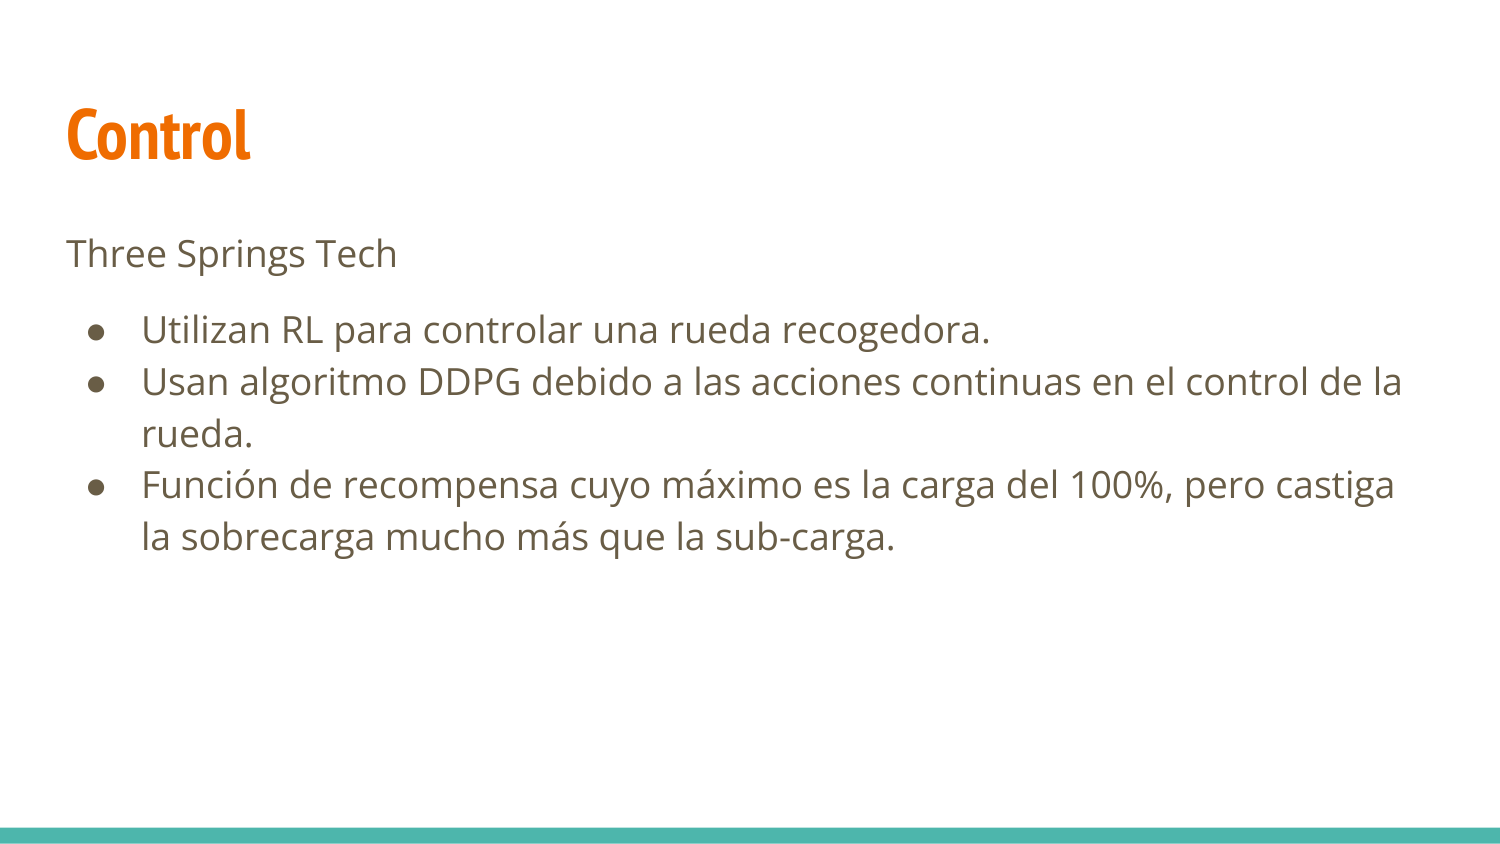

# Control
Three Springs Tech
Utilizan RL para controlar una rueda recogedora.
Usan algoritmo DDPG debido a las acciones continuas en el control de la rueda.
Función de recompensa cuyo máximo es la carga del 100%, pero castiga la sobrecarga mucho más que la sub-carga.